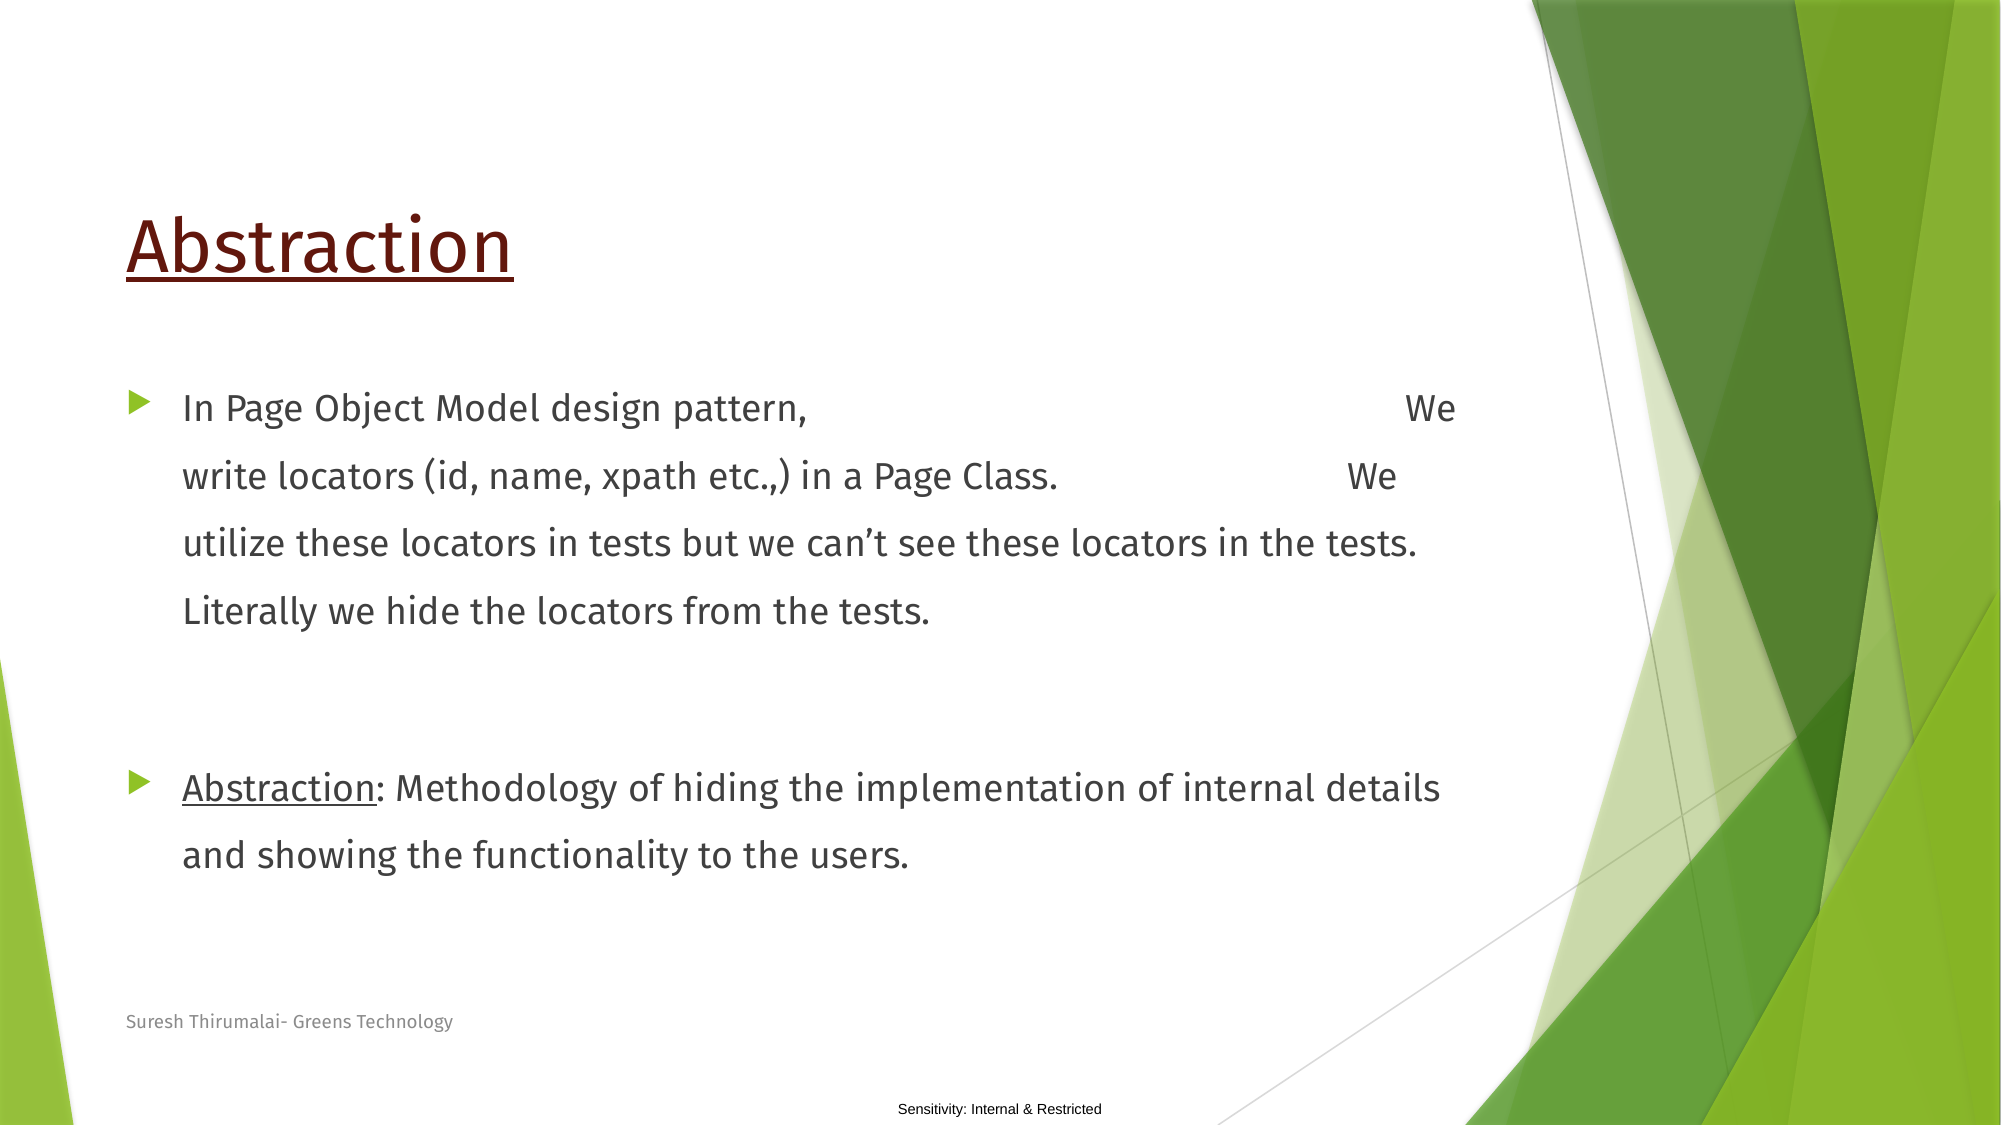

# Abstraction
In Page Object Model design pattern,                                                            We write locators (id, name, xpath etc.,) in a Page Class.                             We utilize these locators in tests but we can’t see these locators in the tests. Literally we hide the locators from the tests.

Abstraction: Methodology of hiding the implementation of internal details and showing the functionality to the users.

Suresh Thirumalai- Greens Technology